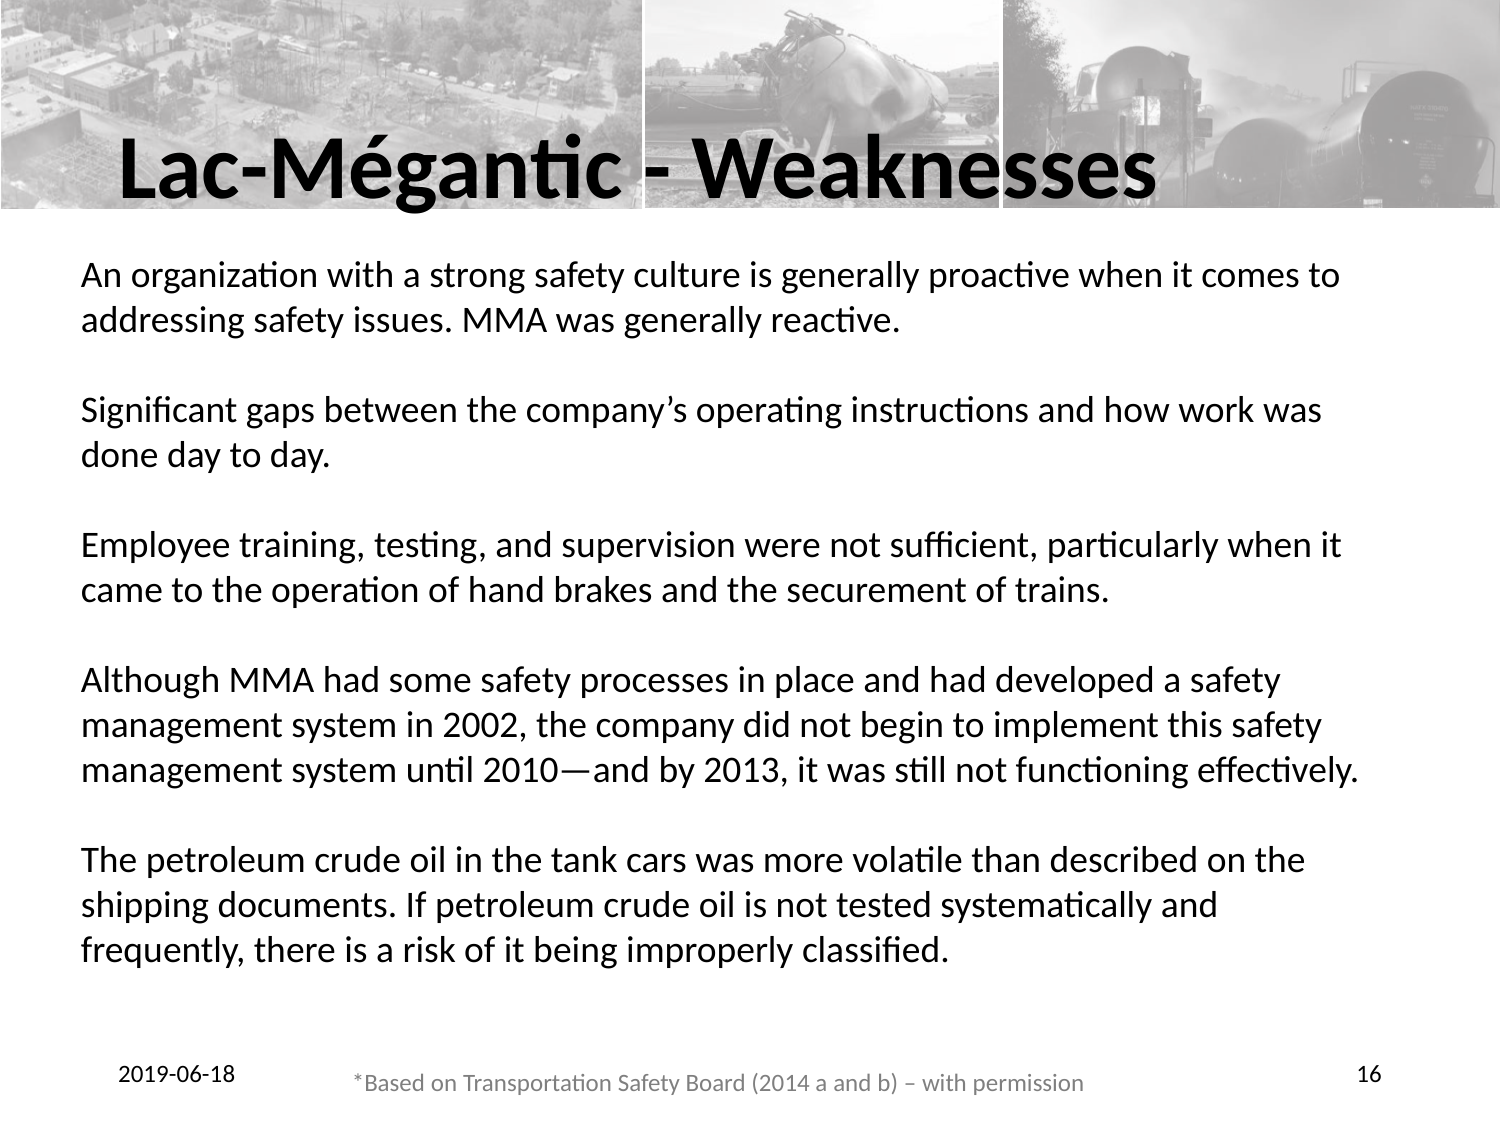

# Lac-Mégantic - Weaknesses
An organization with a strong safety culture is generally proactive when it comes to addressing safety issues. MMA was generally reactive.

Significant gaps between the company’s operating instructions and how work was done day to day.

Employee training, testing, and supervision were not sufficient, particularly when it came to the operation of hand brakes and the securement of trains.

Although MMA had some safety processes in place and had developed a safety management system in 2002, the company did not begin to implement this safety management system until 2010—and by 2013, it was still not functioning effectively.

The petroleum crude oil in the tank cars was more volatile than described on the shipping documents. If petroleum crude oil is not tested systematically and frequently, there is a risk of it being improperly classified.
2019-06-18
16
*Based on Transportation Safety Board (2014 a and b) – with permission